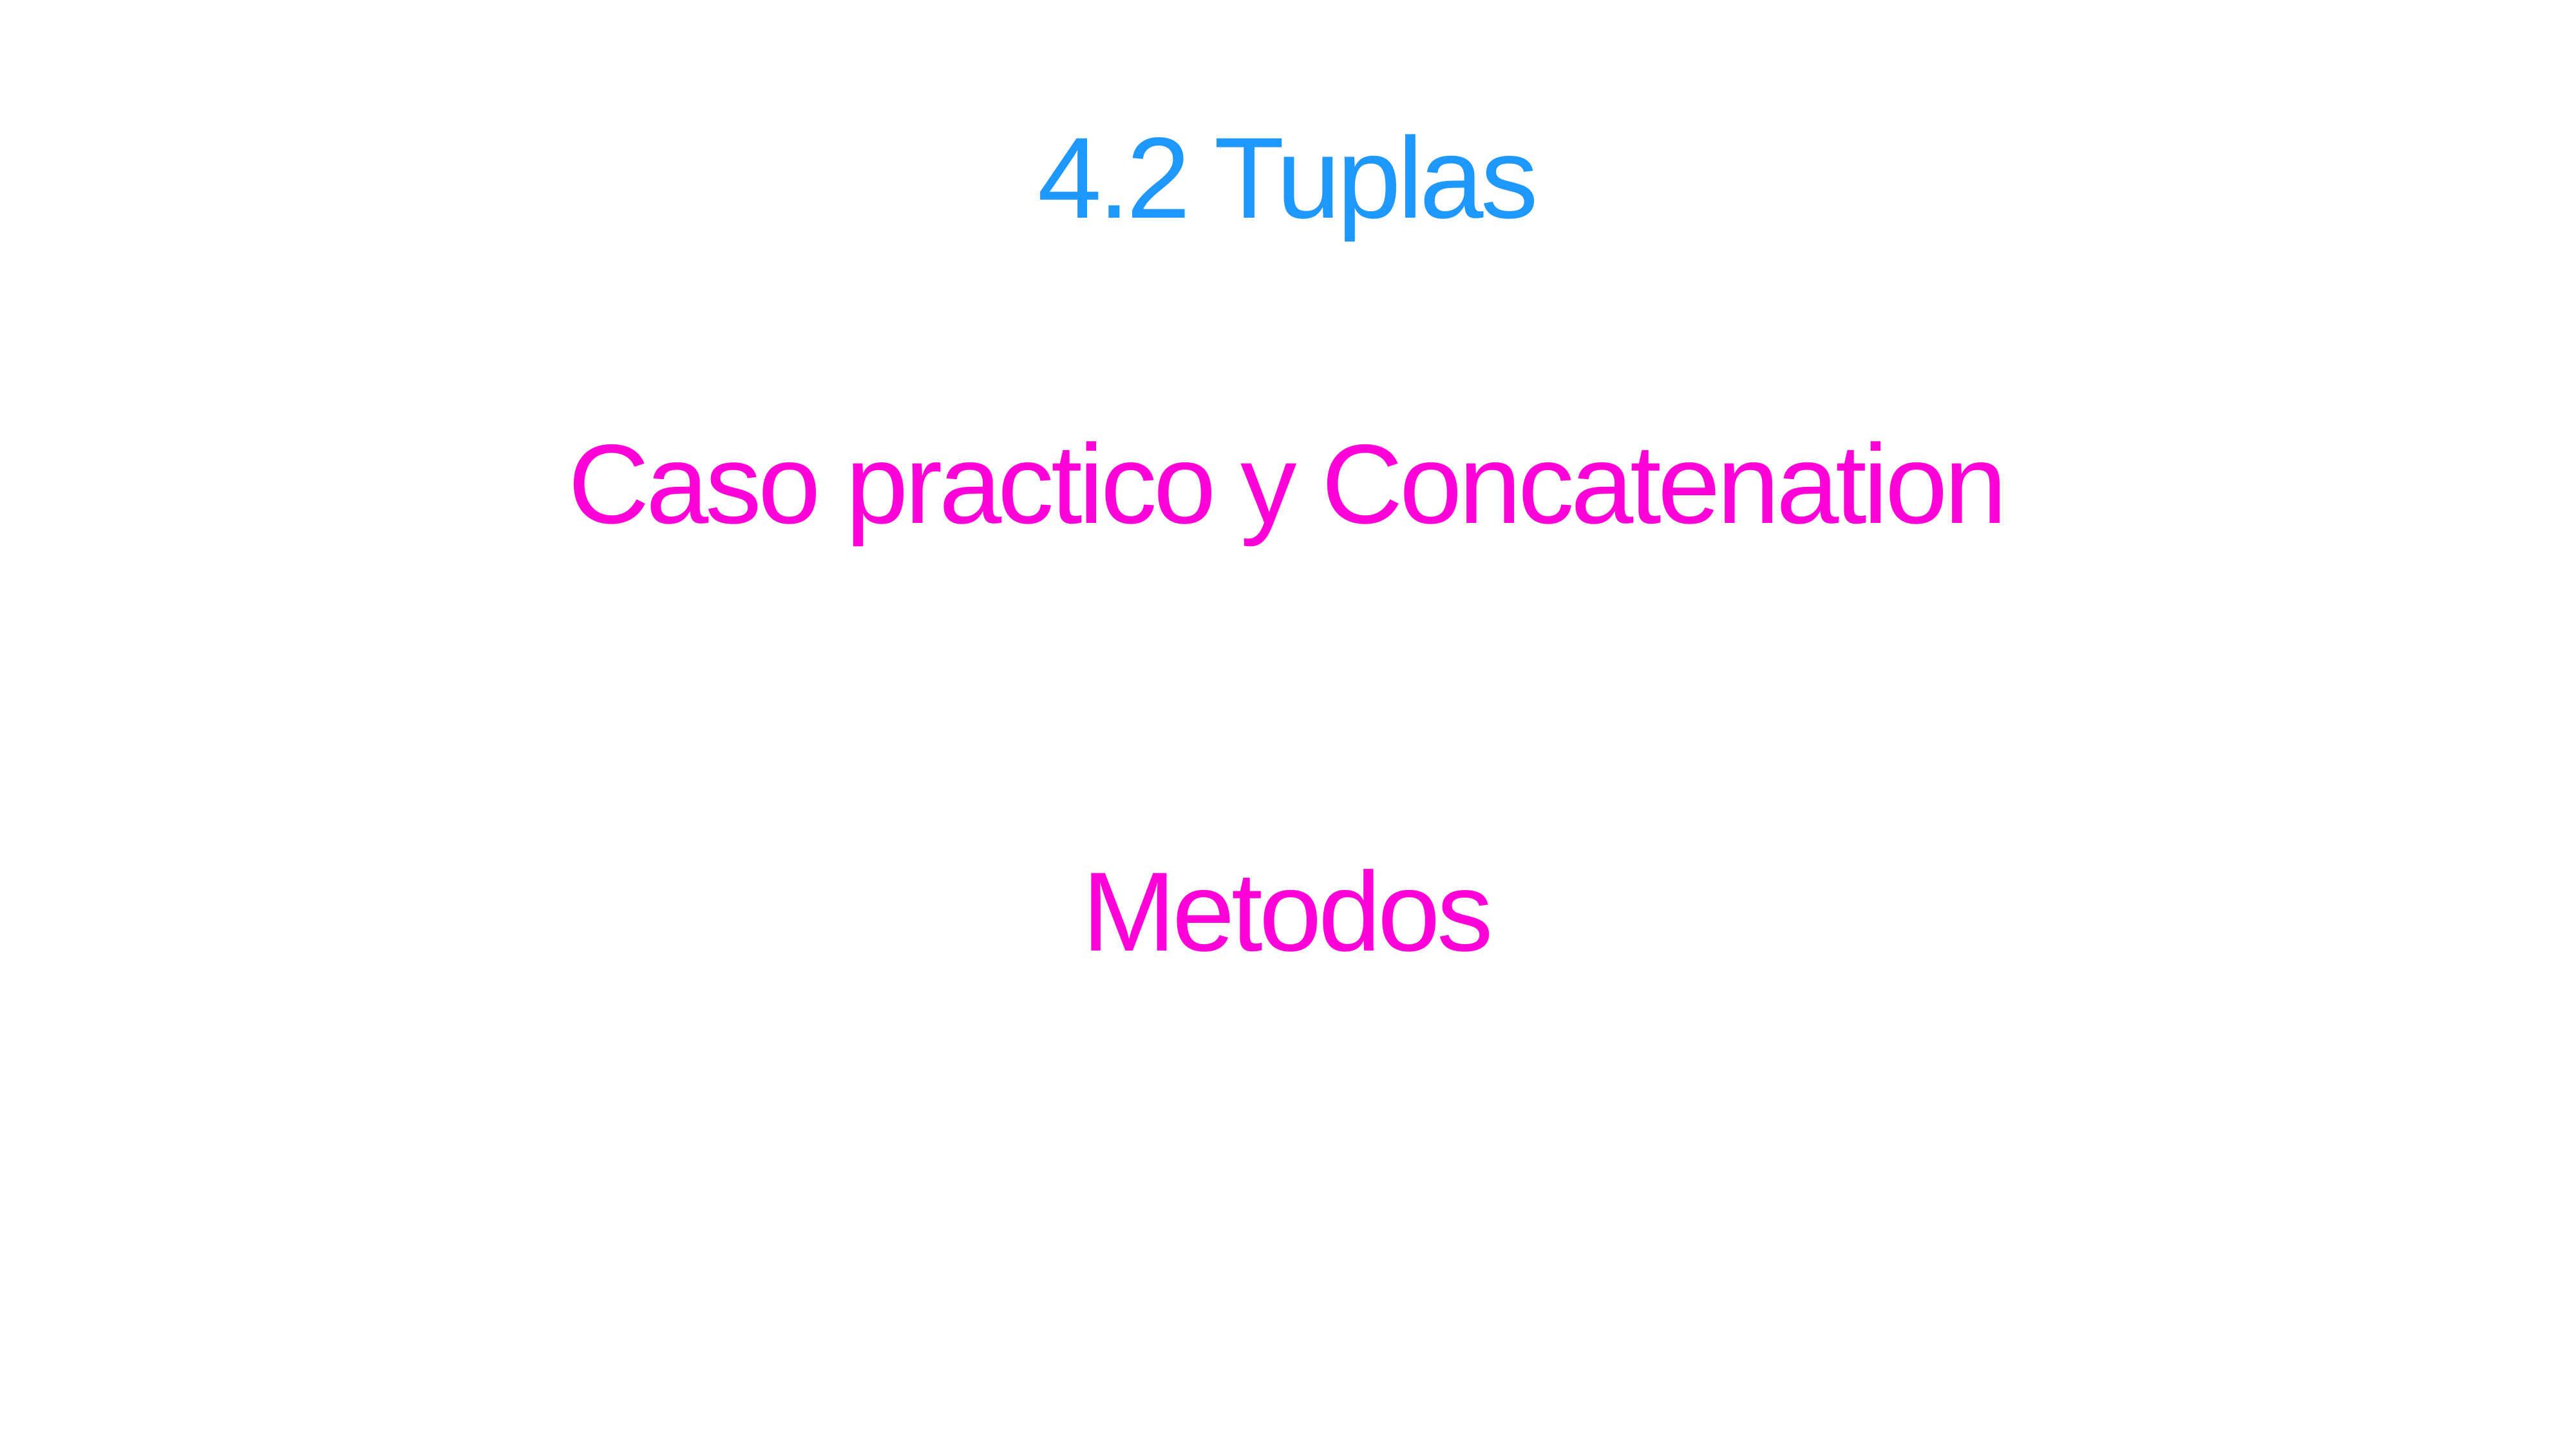

# 4.2 Tuplas
Caso practico y Concatenation
Metodos